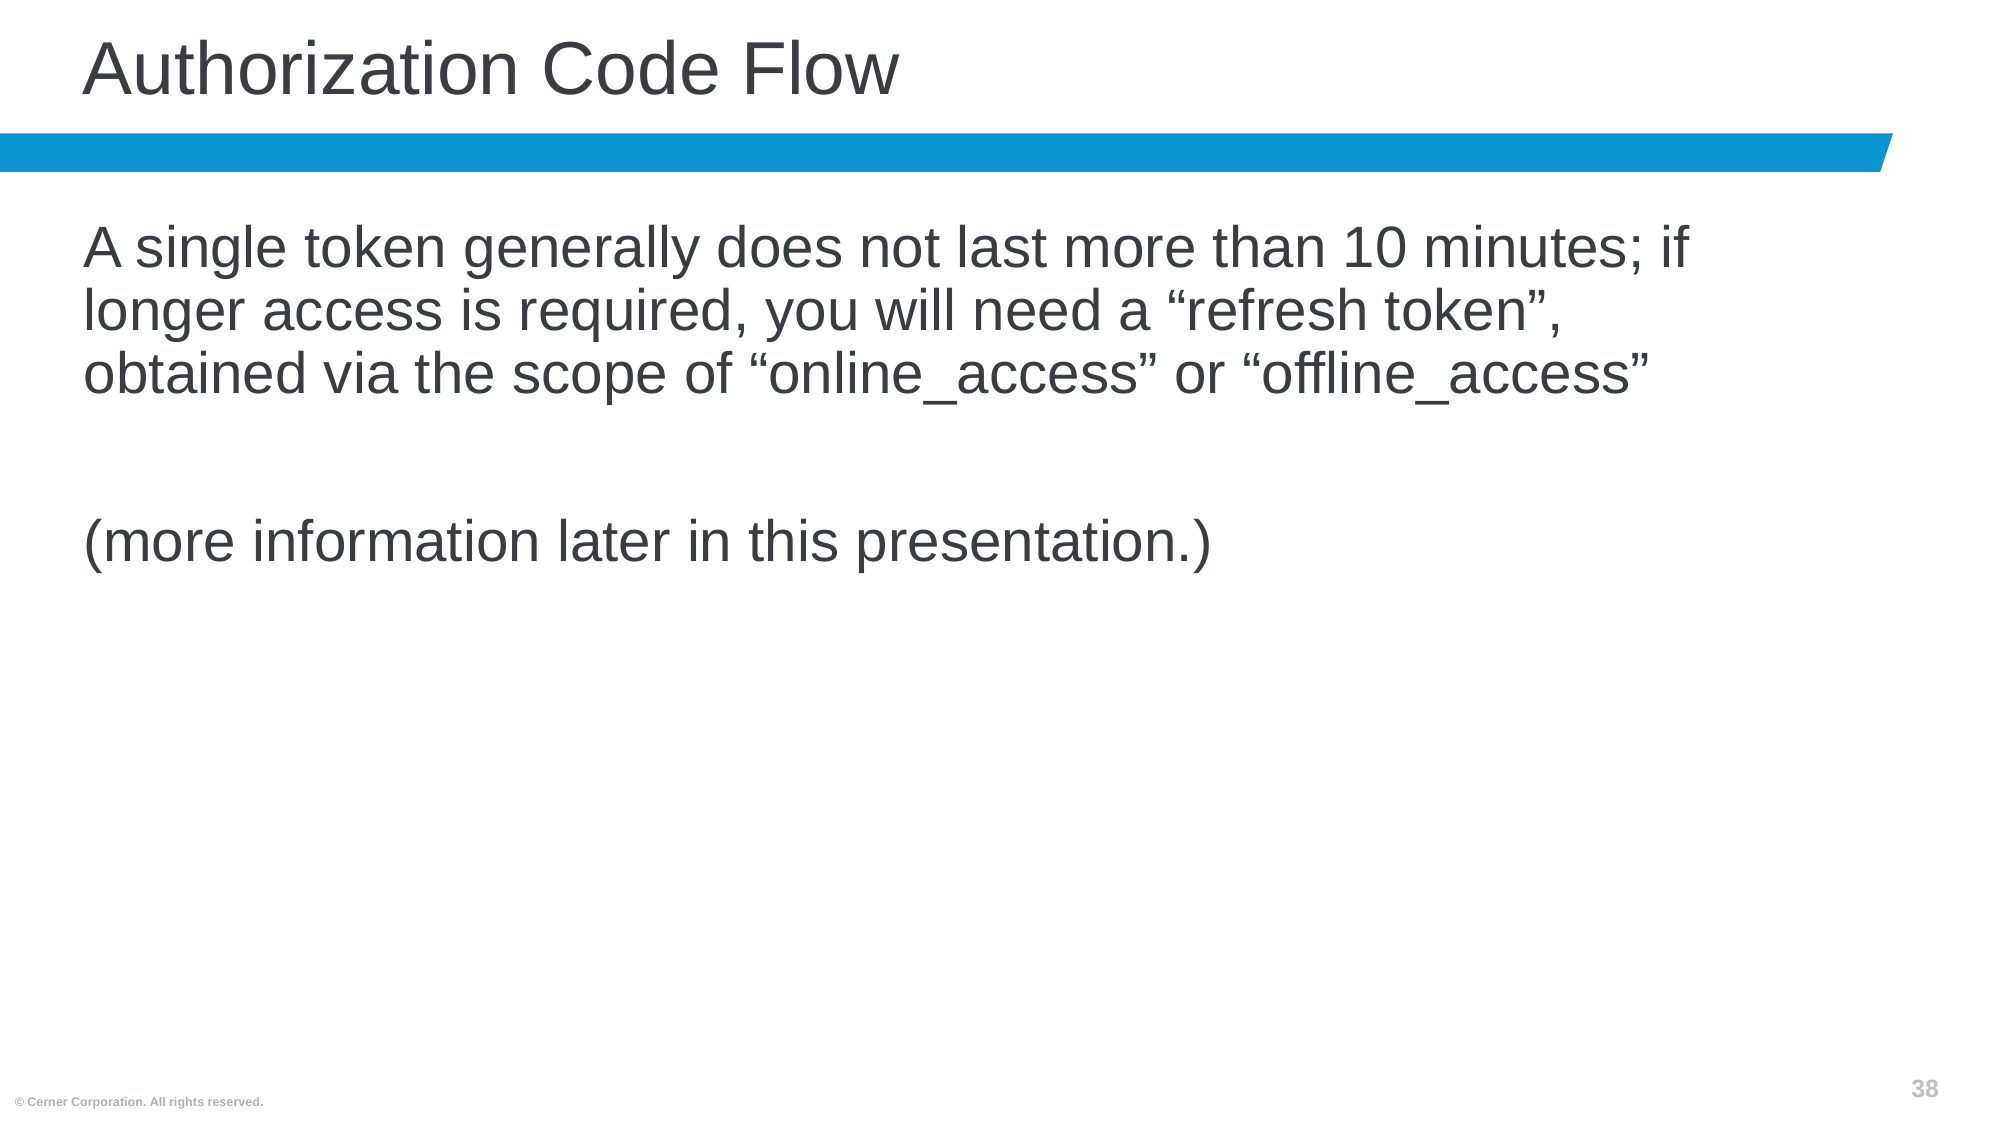

# Authorization Code Flow
A single token generally does not last more than 10 minutes; if longer access is required, you will need a “refresh token”, obtained via the scope of “online_access” or “offline_access”

(more information later in this presentation.)